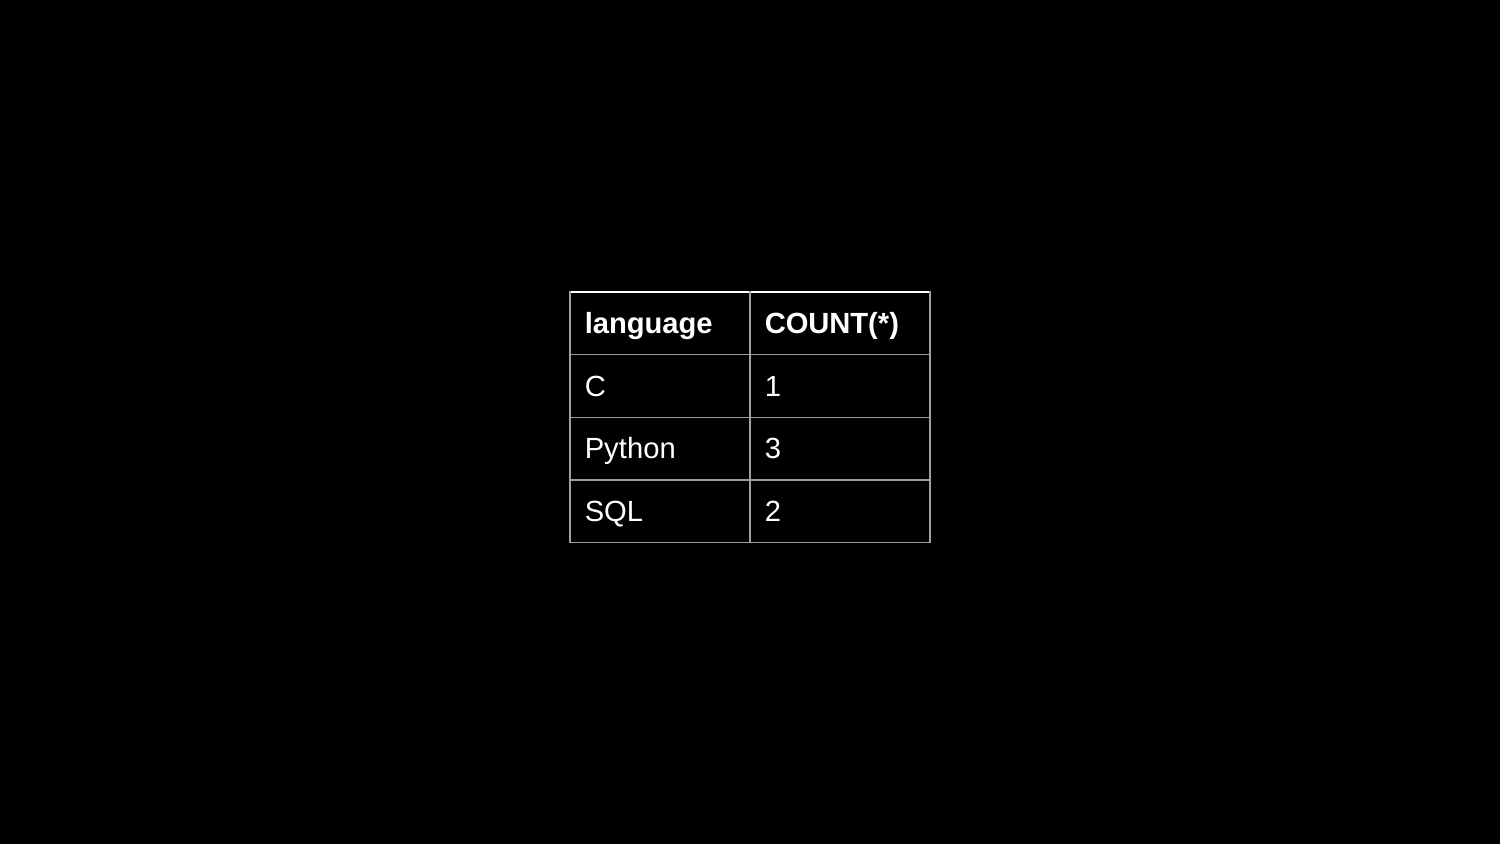

| language | COUNT(\*) |
| --- | --- |
| C | 1 |
| Python | 3 |
| SQL | 2 |